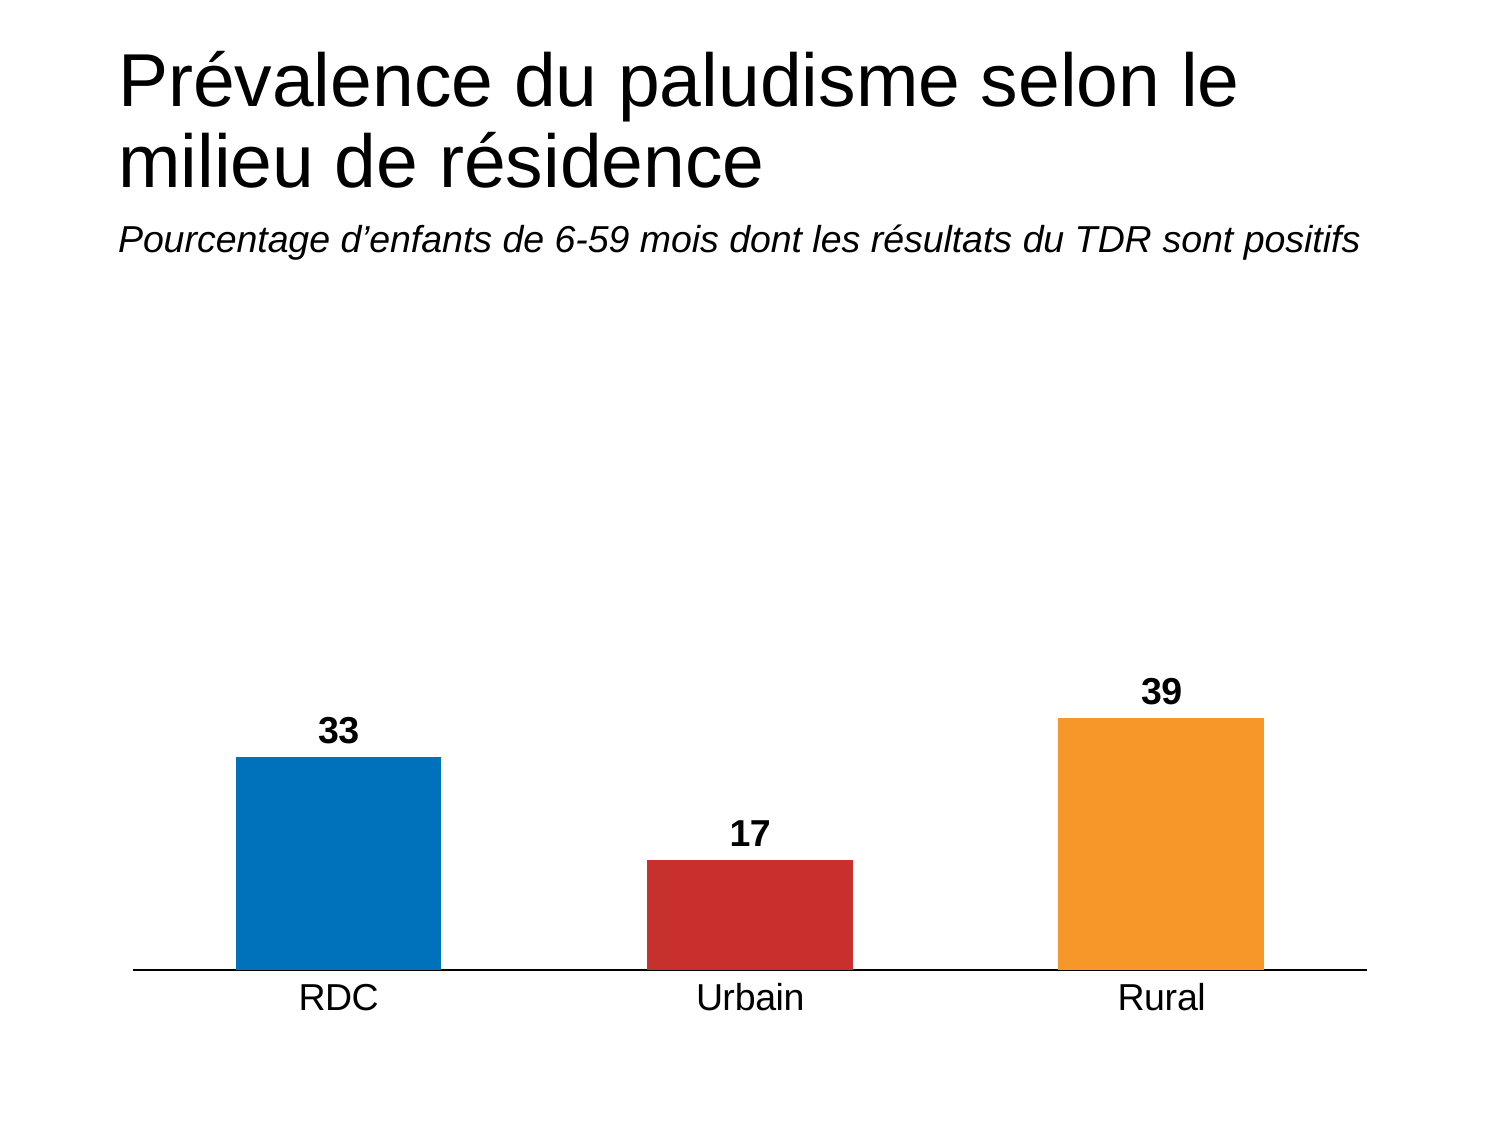

# Prévalence du paludisme selon le milieu de résidence
Pourcentage d’enfants de 6-59 mois dont les résultats du TDR sont positifs

### Chart

| Category | RDC |
|---|---|
| RDC | 33.0 |
| Urbain | 17.0 |
| Rural | 39.0 |